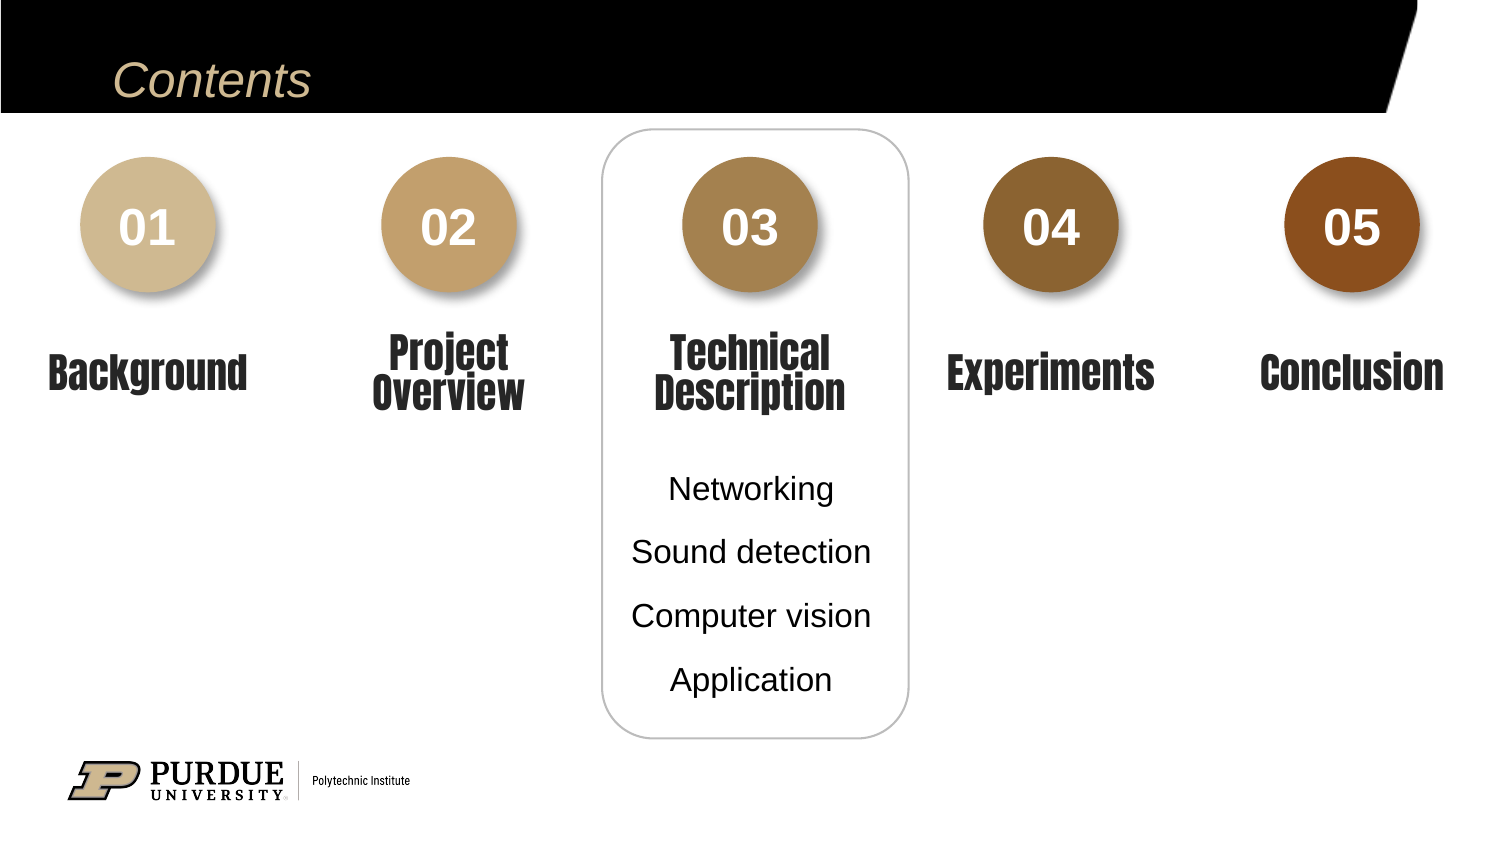

# Contents

03
01
02
04
05
Project Overview
Technical Description
Background
Experiments
Conclusion
Networking

Sound detection

Computer vision

Application